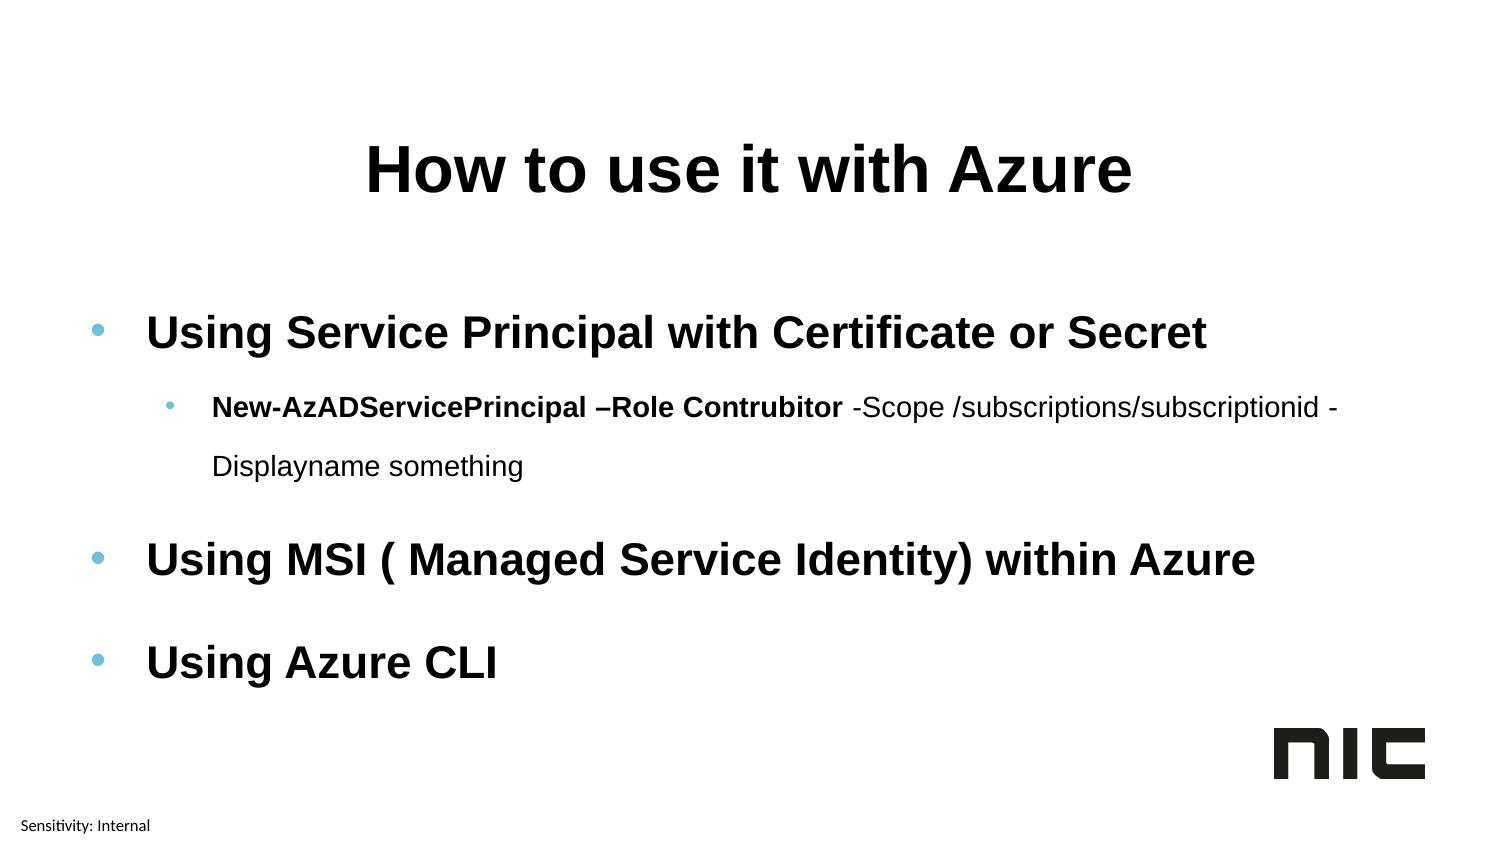

# How to use it with Azure
Using Service Principal with Certificate or Secret
New-AzADServicePrincipal –Role Contrubitor -Scope /subscriptions/subscriptionid -Displayname something
Using MSI ( Managed Service Identity) within Azure
Using Azure CLI